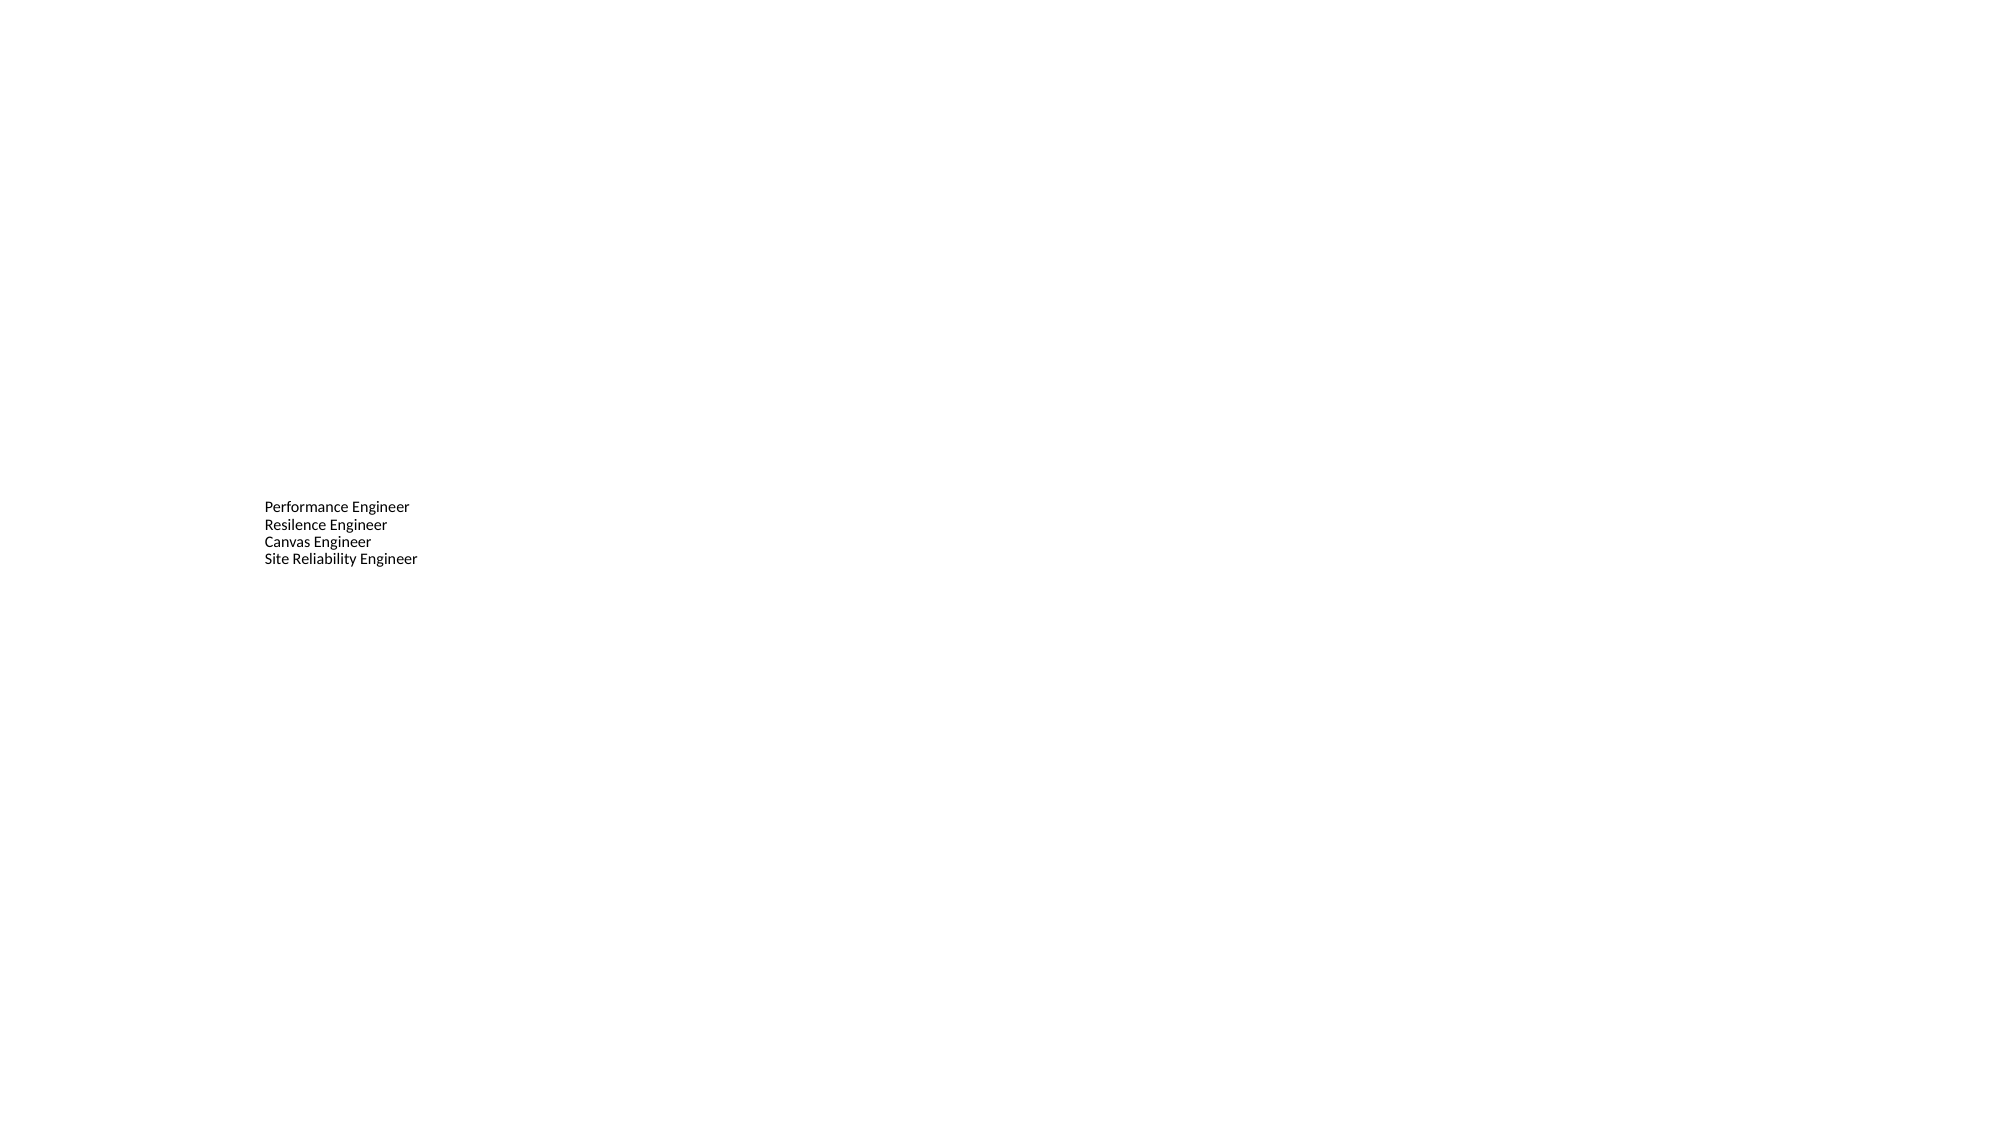

# Performance Engineer Resilence Engineer Canvas Engineer Site Reliability Engineer